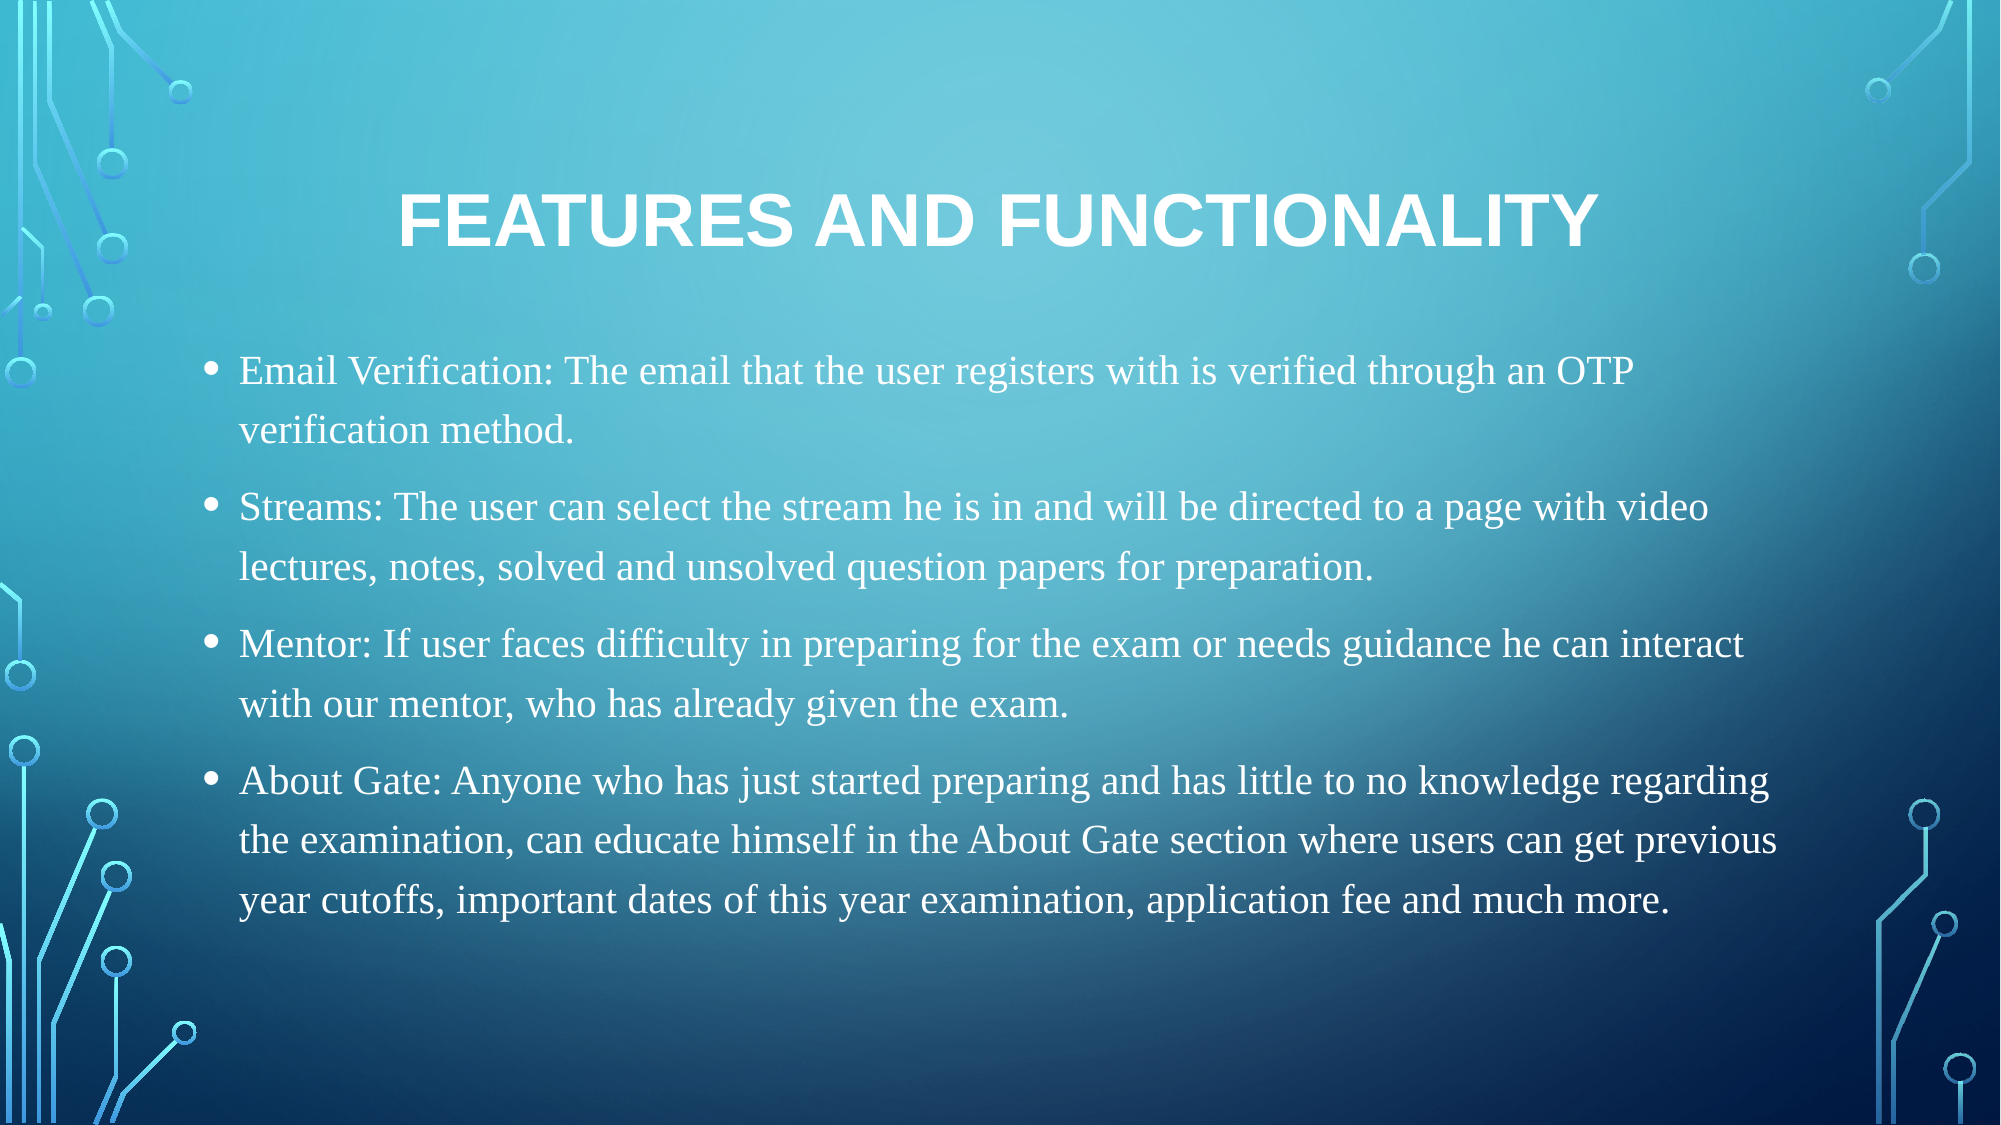

# Features and functionality

Email Verification: The email that the user registers with is verified through an OTP verification method.
Streams: The user can select the stream he is in and will be directed to a page with video lectures, notes, solved and unsolved question papers for preparation.
Mentor: If user faces difficulty in preparing for the exam or needs guidance he can interact with our mentor, who has already given the exam.
About Gate: Anyone who has just started preparing and has little to no knowledge regarding the examination, can educate himself in the About Gate section where users can get previous year cutoffs, important dates of this year examination, application fee and much more.